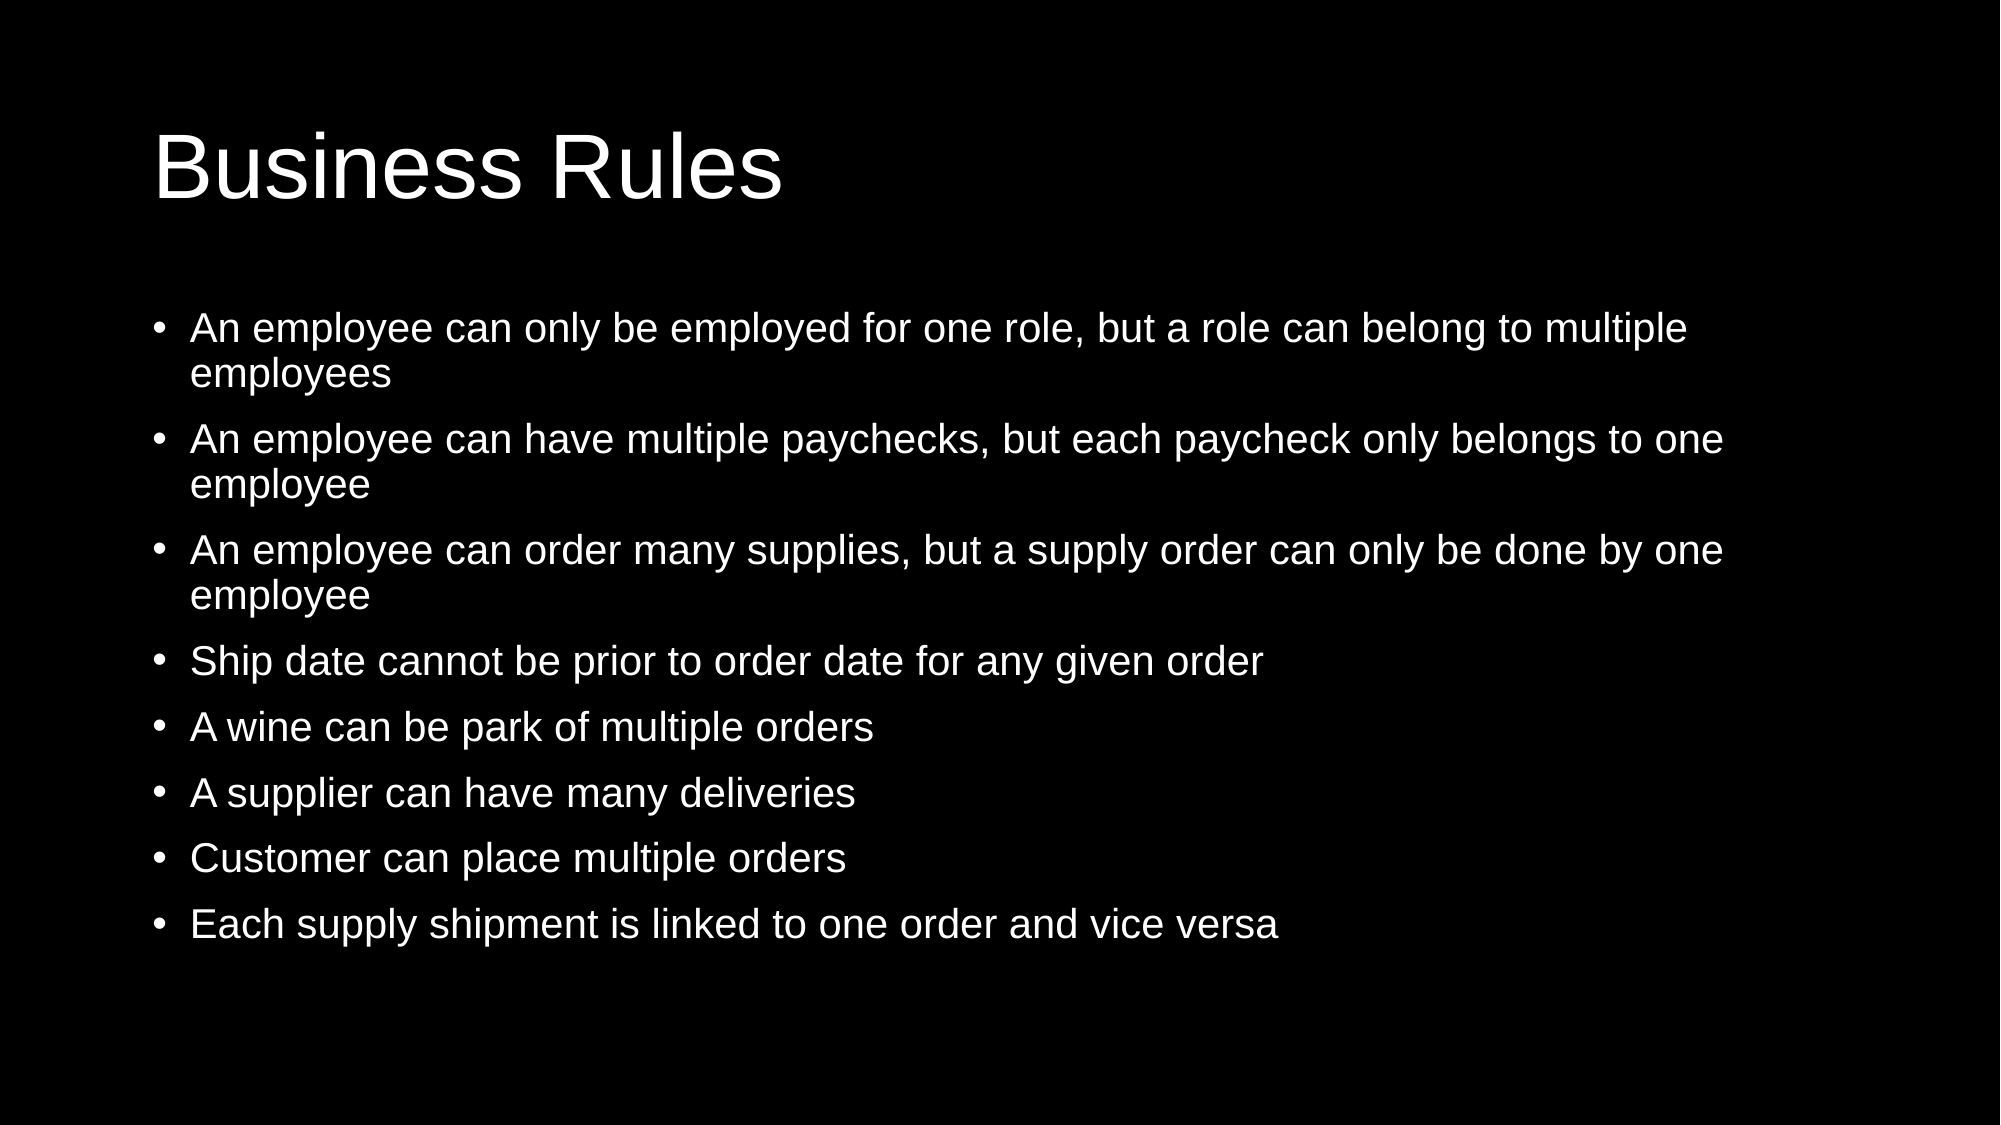

# Business Rules
An employee can only be employed for one role, but a role can belong to multiple employees
An employee can have multiple paychecks, but each paycheck only belongs to one employee
An employee can order many supplies, but a supply order can only be done by one employee
Ship date cannot be prior to order date for any given order
A wine can be park of multiple orders
A supplier can have many deliveries
Customer can place multiple orders
Each supply shipment is linked to one order and vice versa